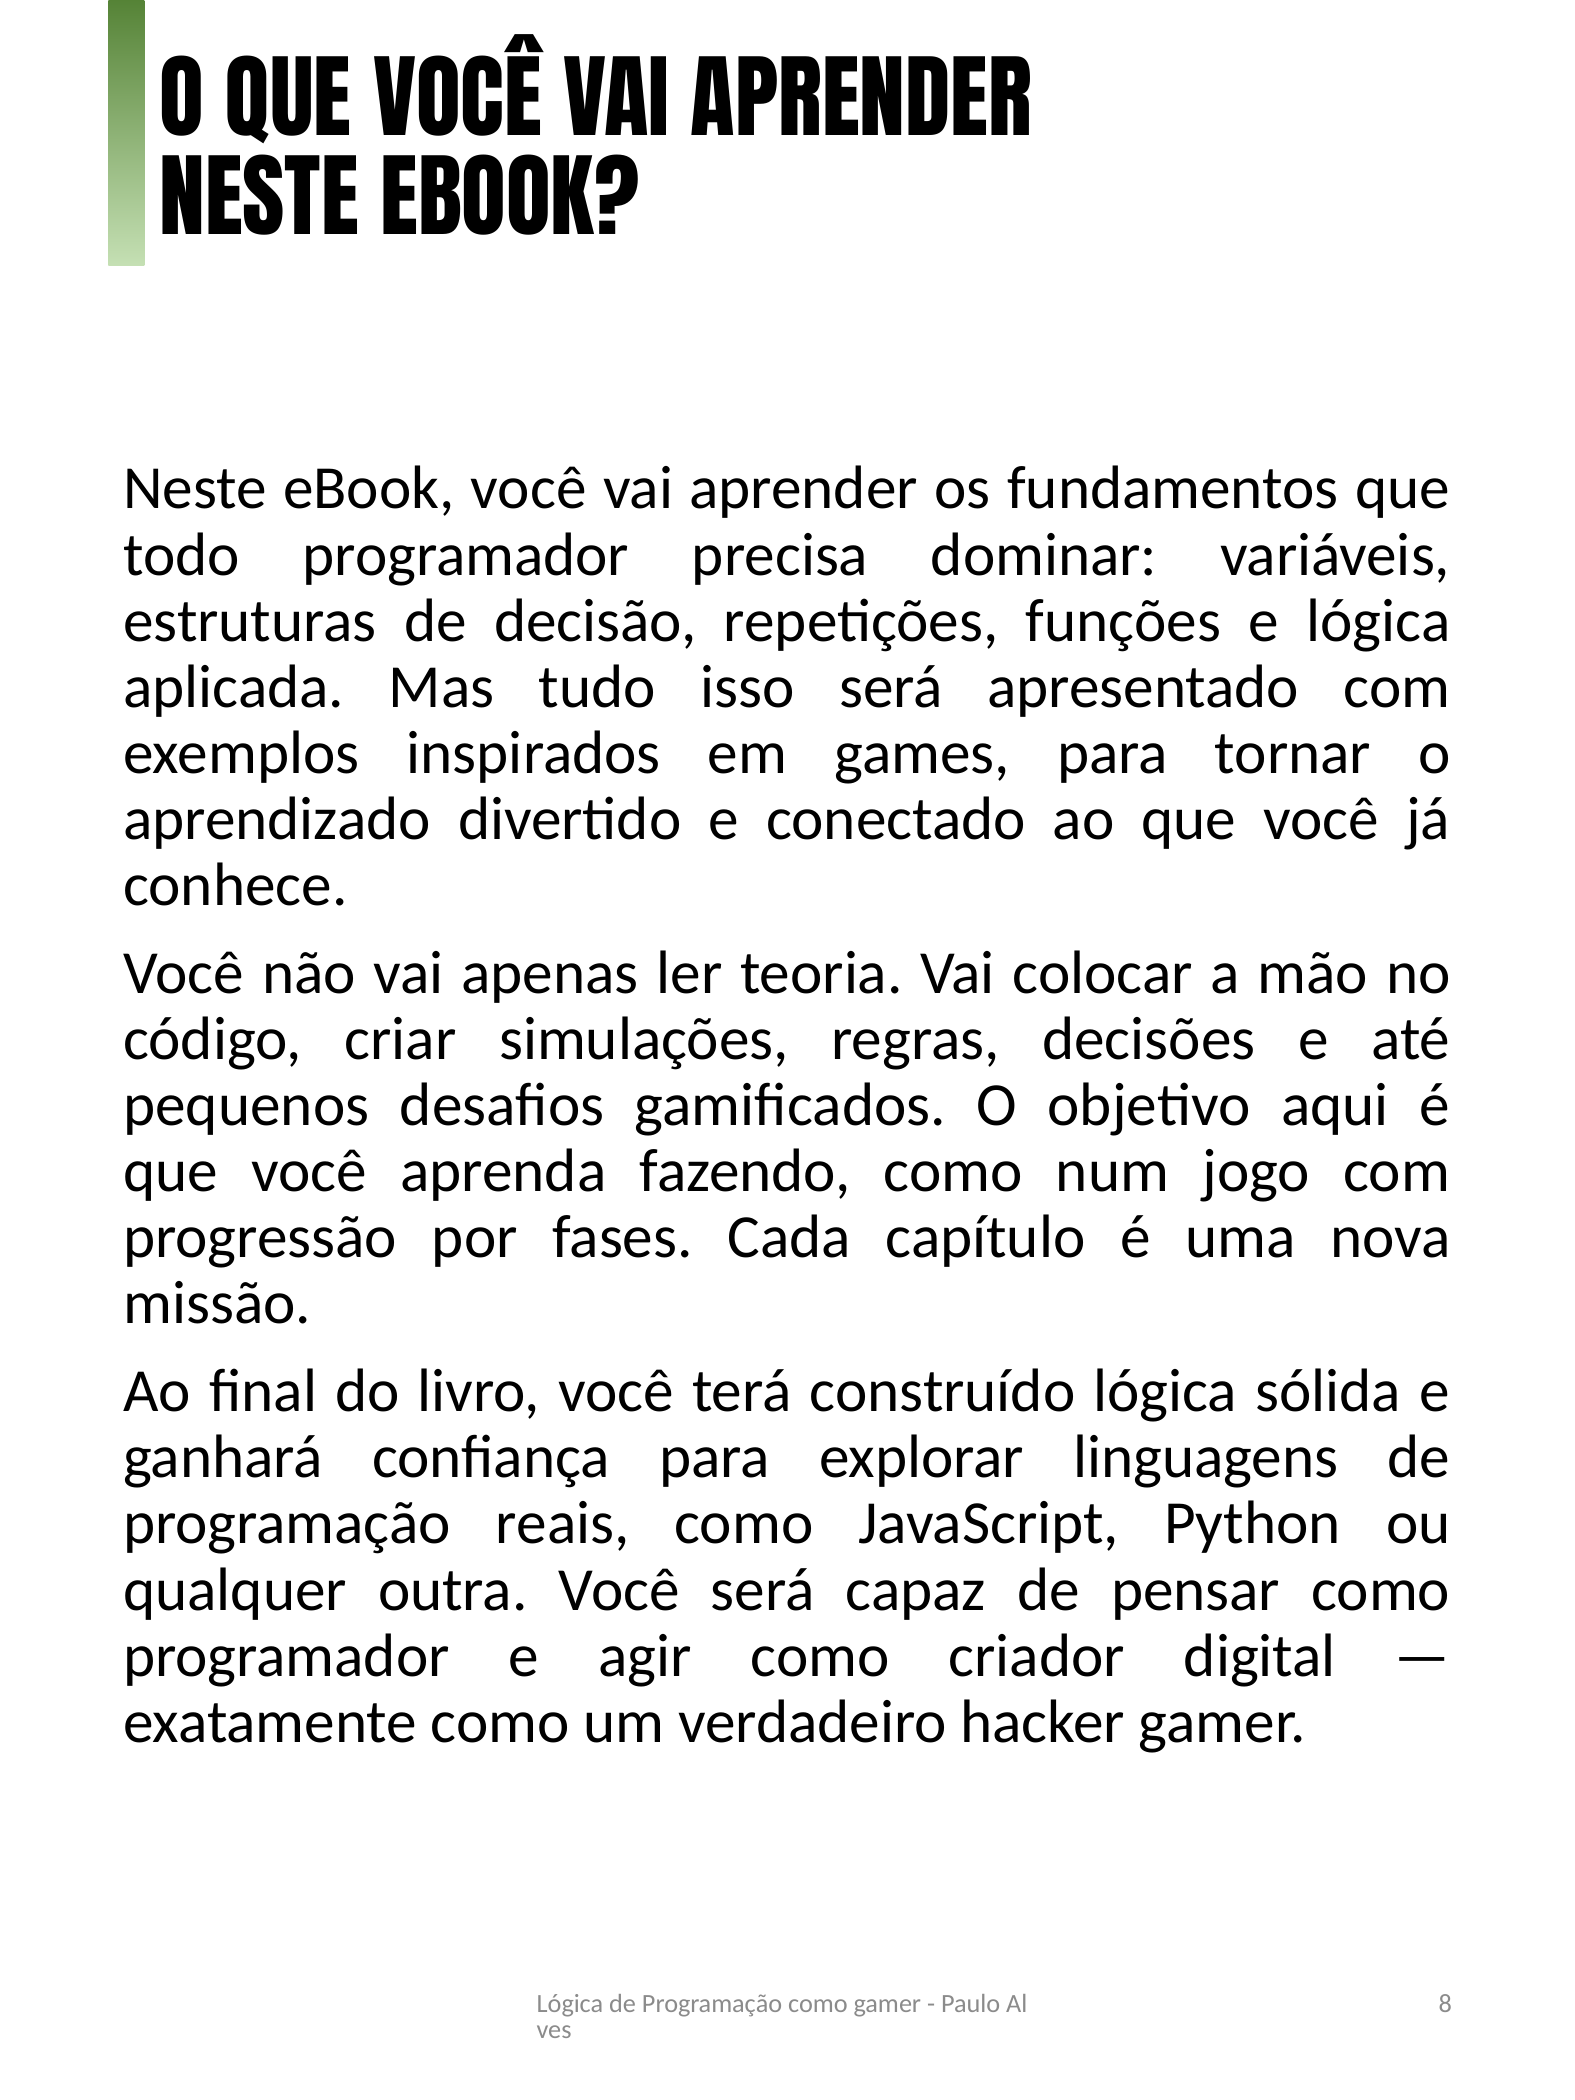

# O QUE VOCÊ VAI APRENDER NESTE EBOOK?
Neste eBook, você vai aprender os fundamentos que todo programador precisa dominar: variáveis, estruturas de decisão, repetições, funções e lógica aplicada. Mas tudo isso será apresentado com exemplos inspirados em games, para tornar o aprendizado divertido e conectado ao que você já conhece.
Você não vai apenas ler teoria. Vai colocar a mão no código, criar simulações, regras, decisões e até pequenos desafios gamificados. O objetivo aqui é que você aprenda fazendo, como num jogo com progressão por fases. Cada capítulo é uma nova missão.
Ao final do livro, você terá construído lógica sólida e ganhará confiança para explorar linguagens de programação reais, como JavaScript, Python ou qualquer outra. Você será capaz de pensar como programador e agir como criador digital — exatamente como um verdadeiro hacker gamer.
Lógica de Programação como gamer - Paulo Alves
8